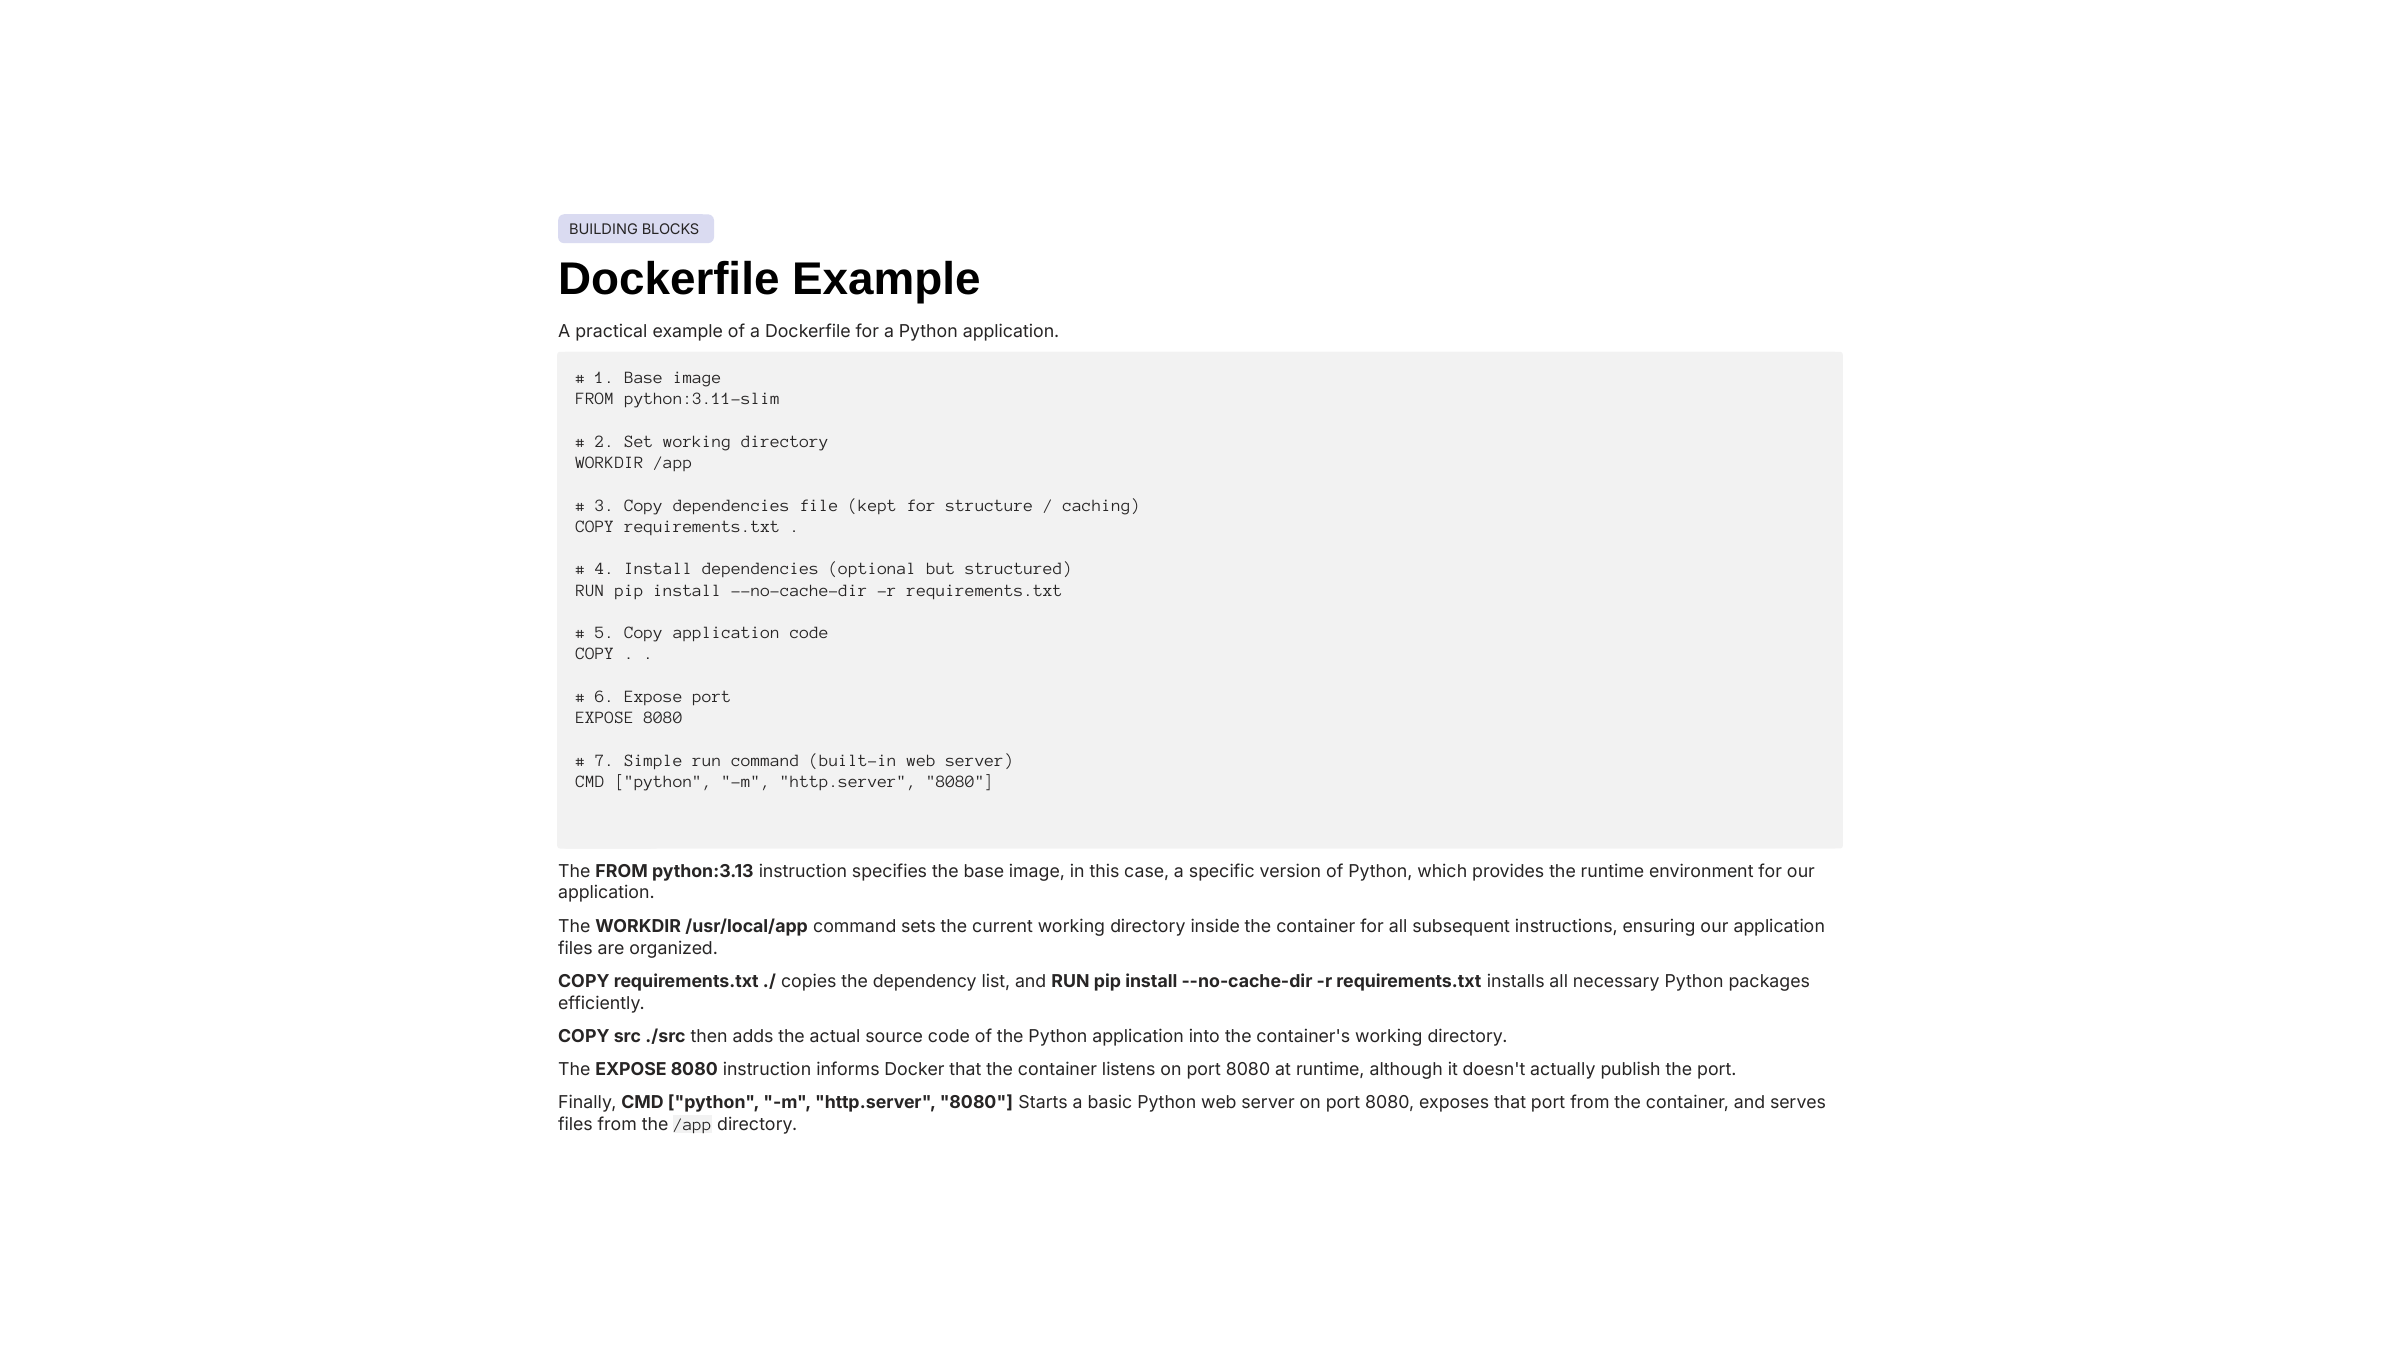

BUILDING BLOCKS
Dockerfile Example
A practical example of a Dockerfile for a Python application.

# 1. Base image
FROM python:3.11-slim

# 2. Set working directory
WORKDIR /app

# 3. Copy dependencies file (kept for structure / caching)
COPY requirements.txt .

# 4. Install dependencies (optional but structured)
RUN pip install --no-cache-dir -r requirements.txt

# 5. Copy application code
COPY . .

# 6. Expose port
EXPOSE 8080

# 7. Simple run command (built-in web server)
CMD ["python", "-m", "http.server", "8080"]

The FROM python:3.13 instruction specifies the base image, in this case, a specific version of Python, which provides the runtime environment for our application.
The WORKDIR /usr/local/app command sets the current working directory inside the container for all subsequent instructions, ensuring our application files are organized.
COPY requirements.txt ./ copies the dependency list, and RUN pip install --no-cache-dir -r requirements.txt installs all necessary Python packages efficiently.
COPY src ./src then adds the actual source code of the Python application into the container's working directory.
The EXPOSE 8080 instruction informs Docker that the container listens on port 8080 at runtime, although it doesn't actually publish the port.
Finally, CMD ["python", "-m", "http.server", "8080"] Starts a basic Python web server on port 8080, exposes that port from the container, and serves files from the /app directory.